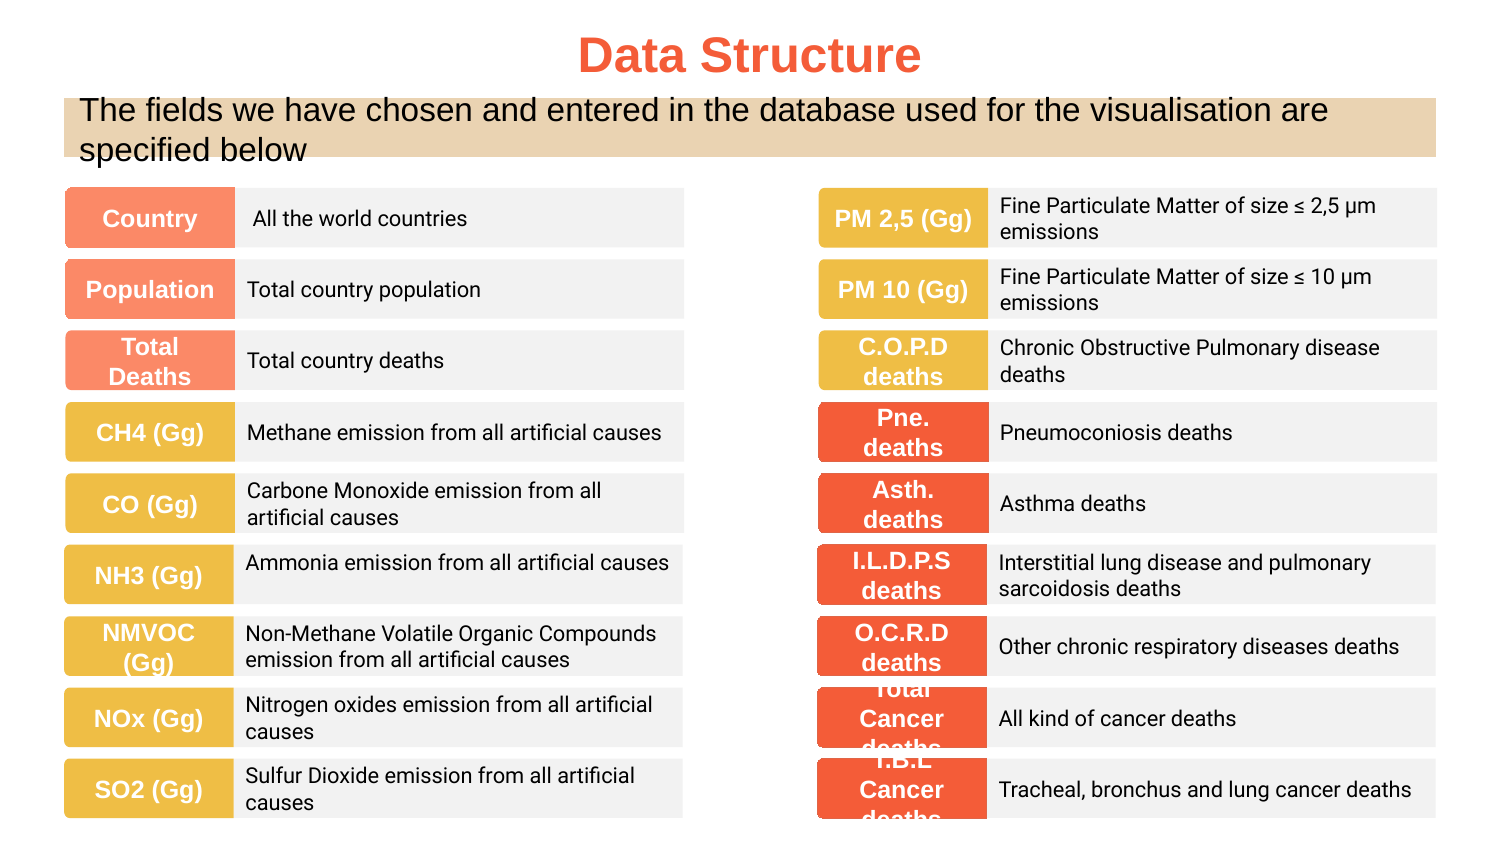

Data Structure
The fields we have chosen and entered in the database used for the visualisation are specified below
Country
 All the world countries
PM 2,5 (Gg)
Fine Particulate Matter of size ≤ 2,5 µm emissions
Population
Total country population
PM 10 (Gg)

Fine Particulate Matter of size ≤ 10 µm emissions

Total Deaths
Total country deaths
C.O.P.D deaths
Chronic Obstructive Pulmonary disease deaths
CH4 (Gg)

Methane emission from all artificial causes
Pne. deaths
Pneumoconiosis deaths
CO (Gg)
Carbone Monoxide emission from all artificial causes
Asth. deaths
Asthma deaths
NH3 (Gg)
Ammonia emission from all artificial causes
I.L.D.P.S deaths
Interstitial lung disease and pulmonary sarcoidosis deaths
NMVOC (Gg)

Non-Methane Volatile Organic Compounds emission from all artificial causes
O.C.R.D deaths
Other chronic respiratory diseases deaths
NOx (Gg)
Nitrogen oxides emission from all artificial causes
Total Cancer deaths
All kind of cancer deaths
SO2 (Gg)
Sulfur Dioxide emission from all artificial causes
T.B.L Cancer deaths
Tracheal, bronchus and lung cancer deaths